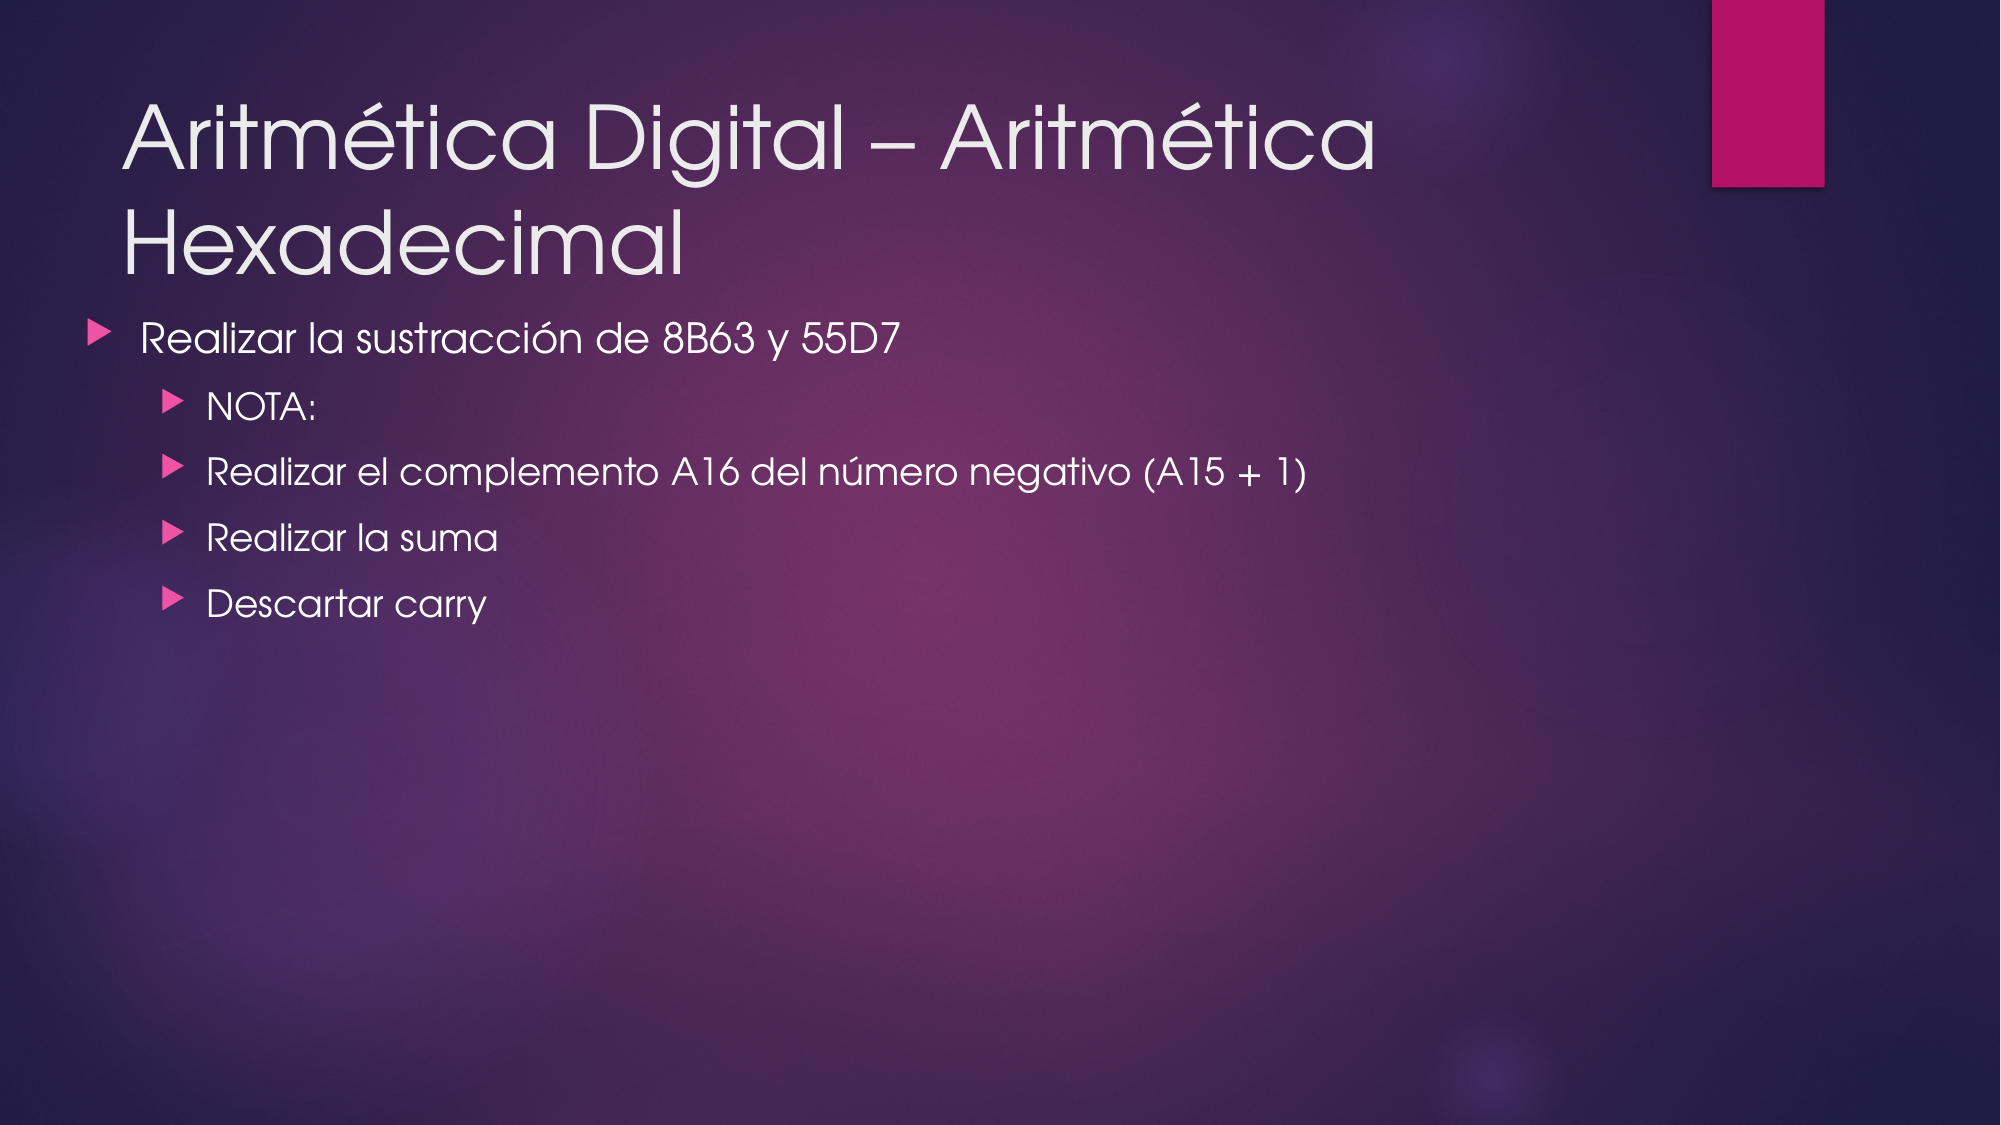

# Aritmética Digital – Aritmética Hexadecimal
Realizar la sustracción de 8B63 y 55D7
NOTA:
Realizar el complemento A16 del número negativo (A15 + 1)
Realizar la suma
Descartar carry